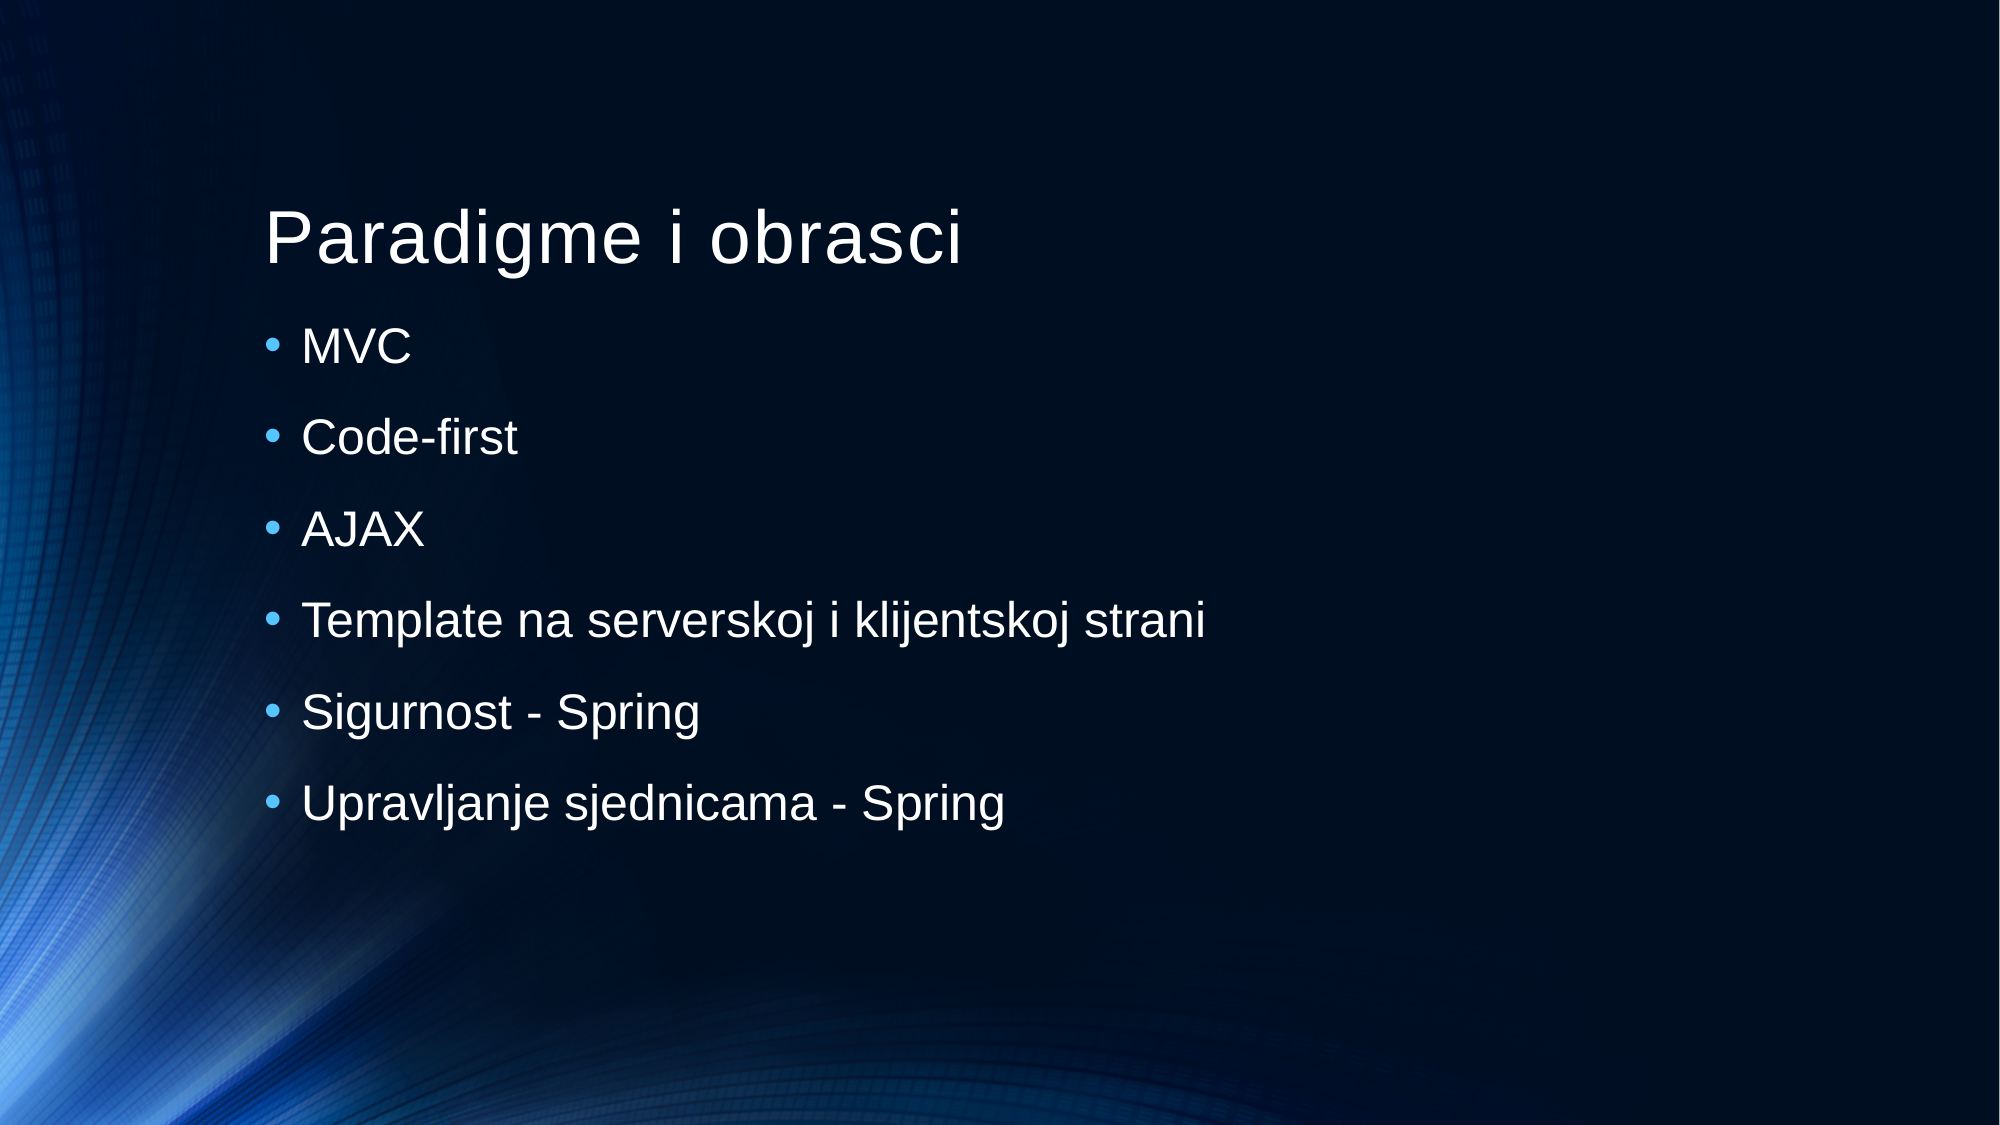

# Paradigme i obrasci
MVC
Code-first
AJAX
Template na serverskoj i klijentskoj strani
Sigurnost - Spring
Upravljanje sjednicama - Spring